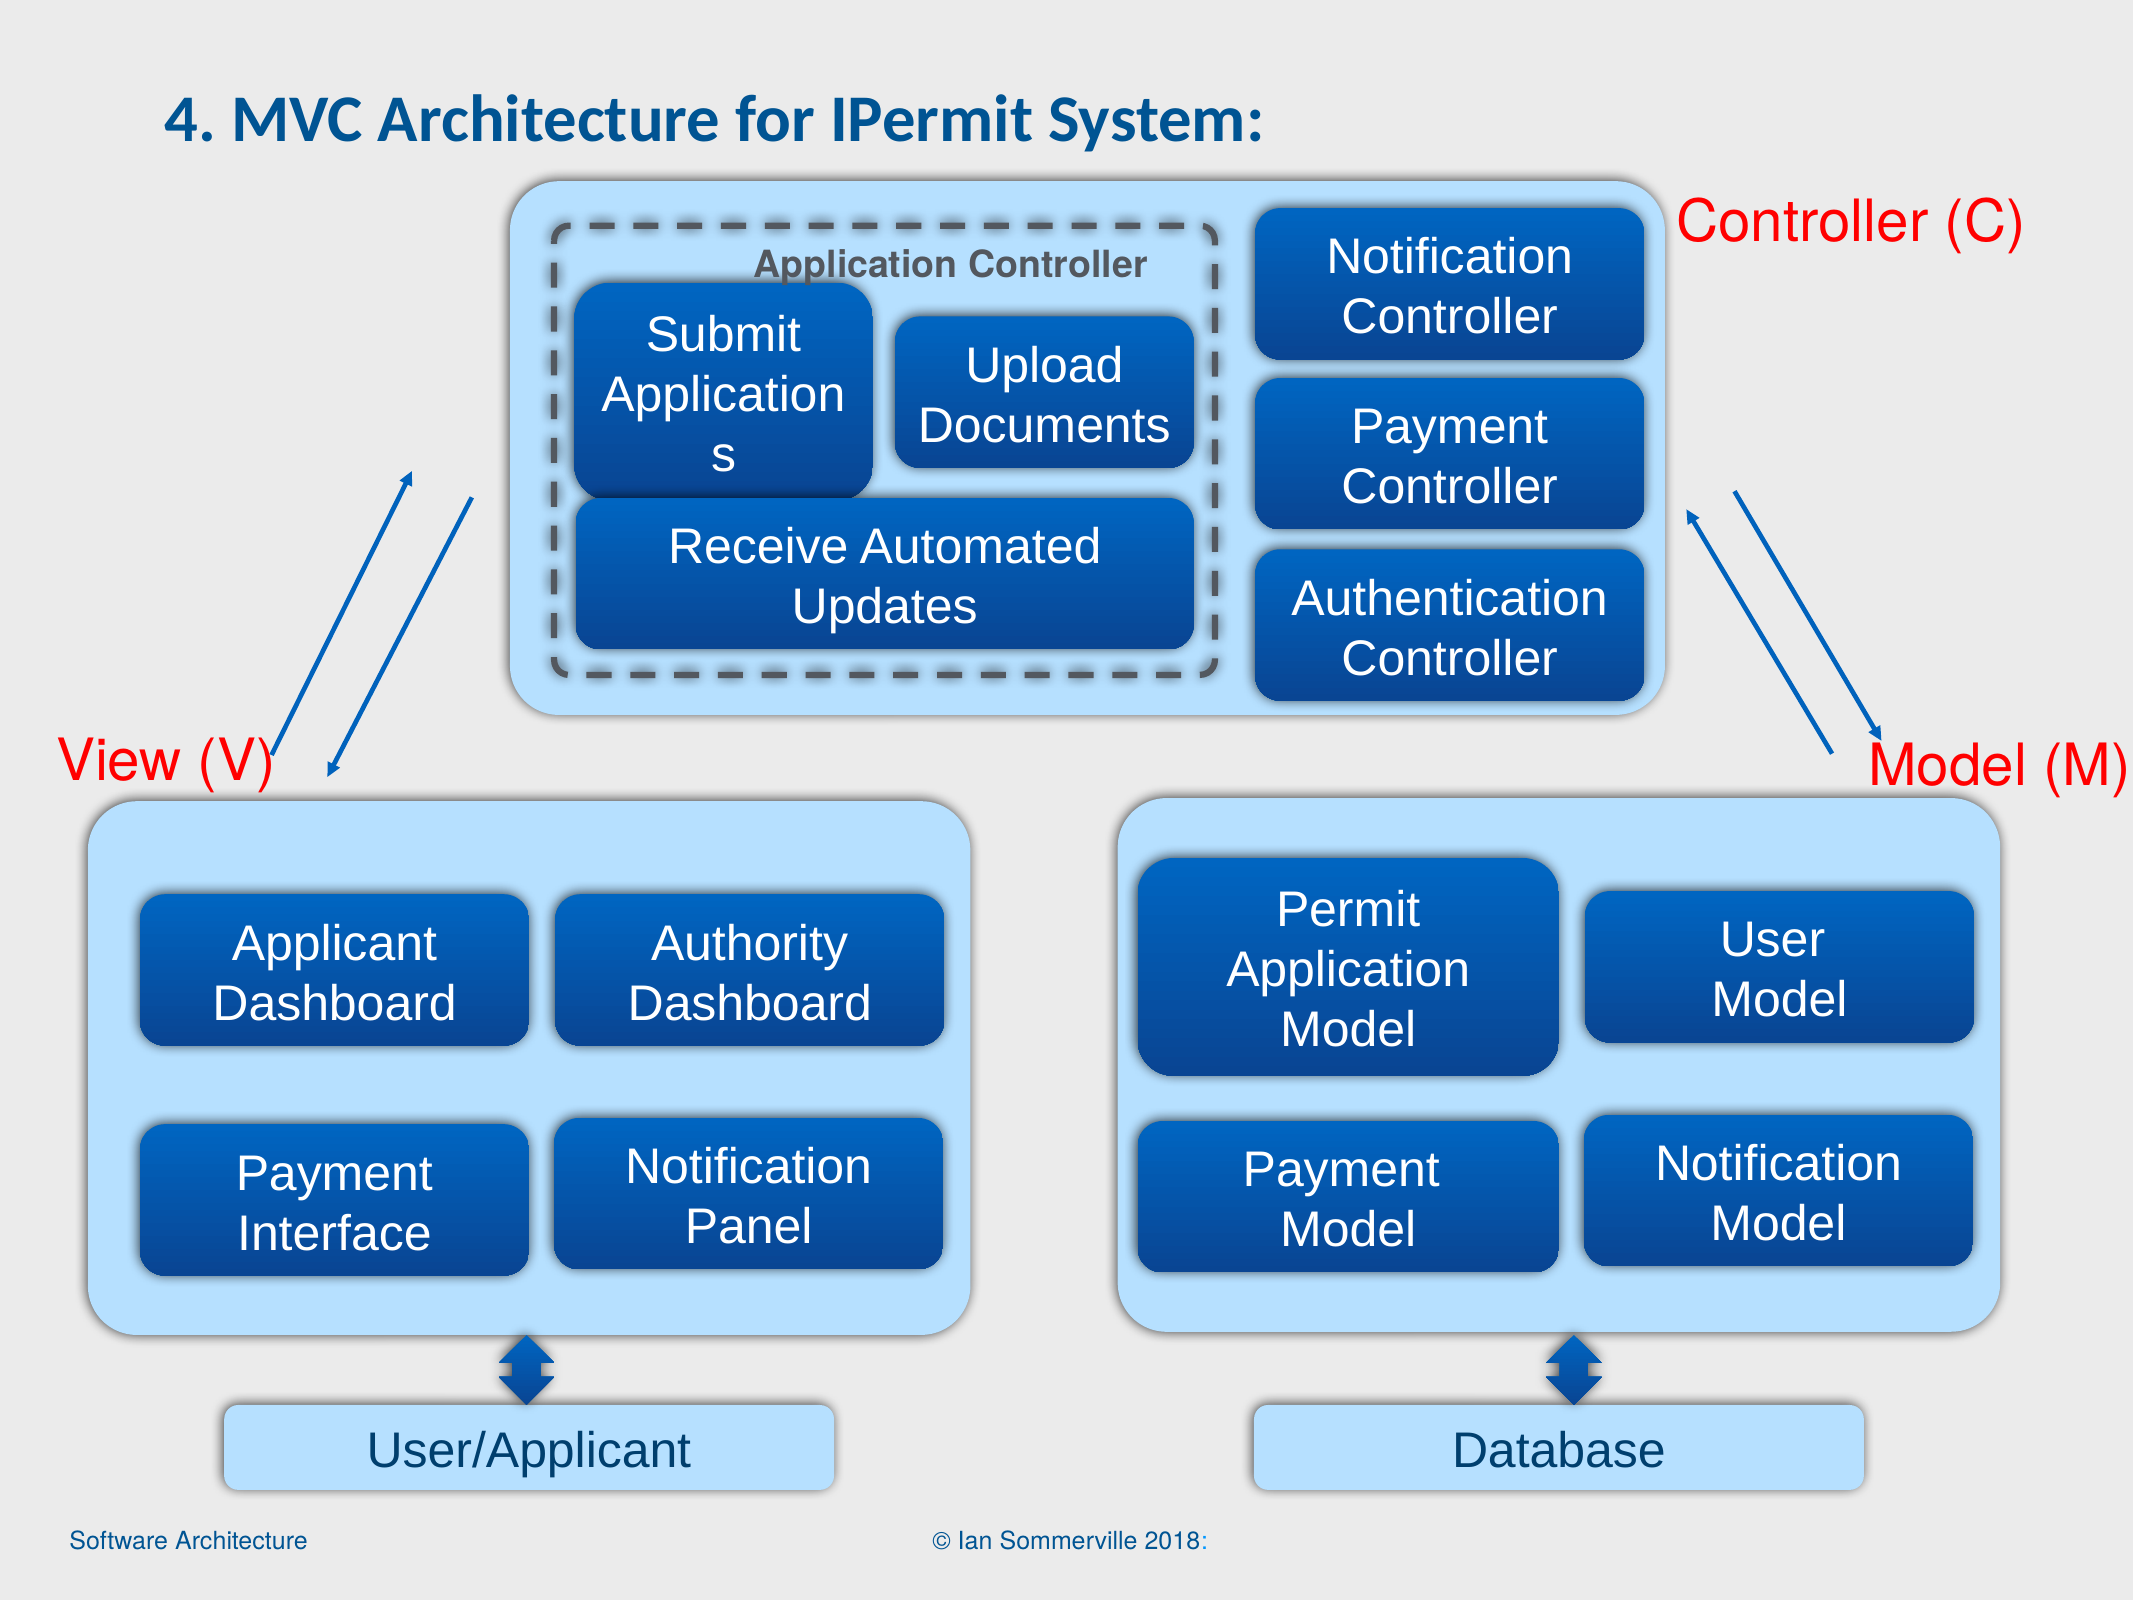

# 4. MVC Architecture for IPermit System:
Controller (C)

Notification Controller
Submit Applications
Payment Controller
Authentication Controller

Application Controller
Upload Documents
Receive Automated Updates
View (V)
Model (M)

Permit Application Model
User
Model
Notification Model
Payment
Model

Applicant Dashboard
Authority Dashboard
Notification Panel
Payment Interface

User/Applicant
Database